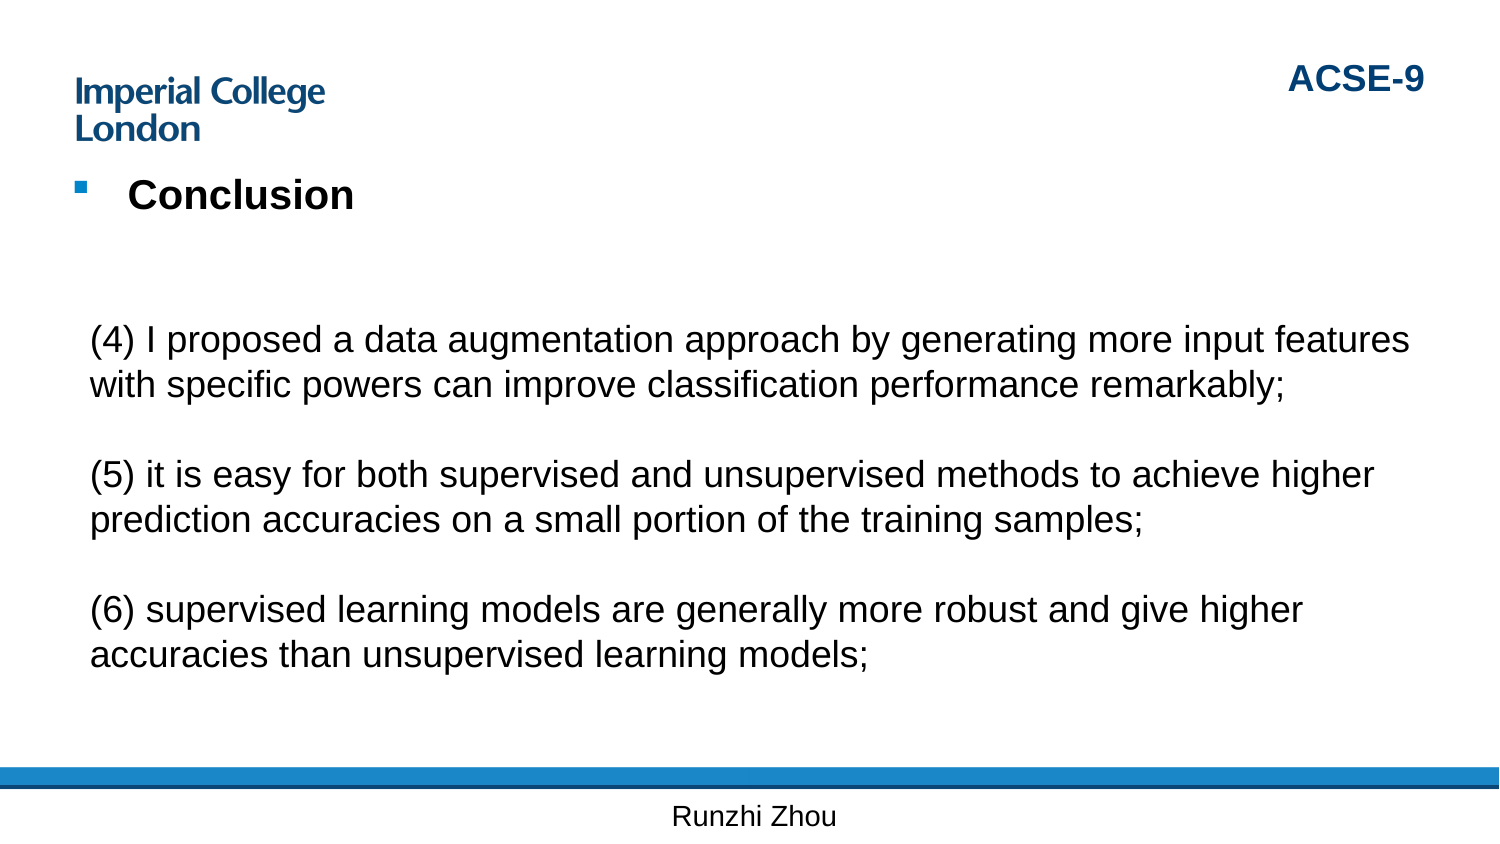

ACSE-9
Conclusion

(4) I proposed a data augmentation approach by generating more input features with specific powers can improve classification performance remarkably;

(5) it is easy for both supervised and unsupervised methods to achieve higher prediction accuracies on a small portion of the training samples;

(6) supervised learning models are generally more robust and give higher accuracies than unsupervised learning models;

Runzhi Zhou